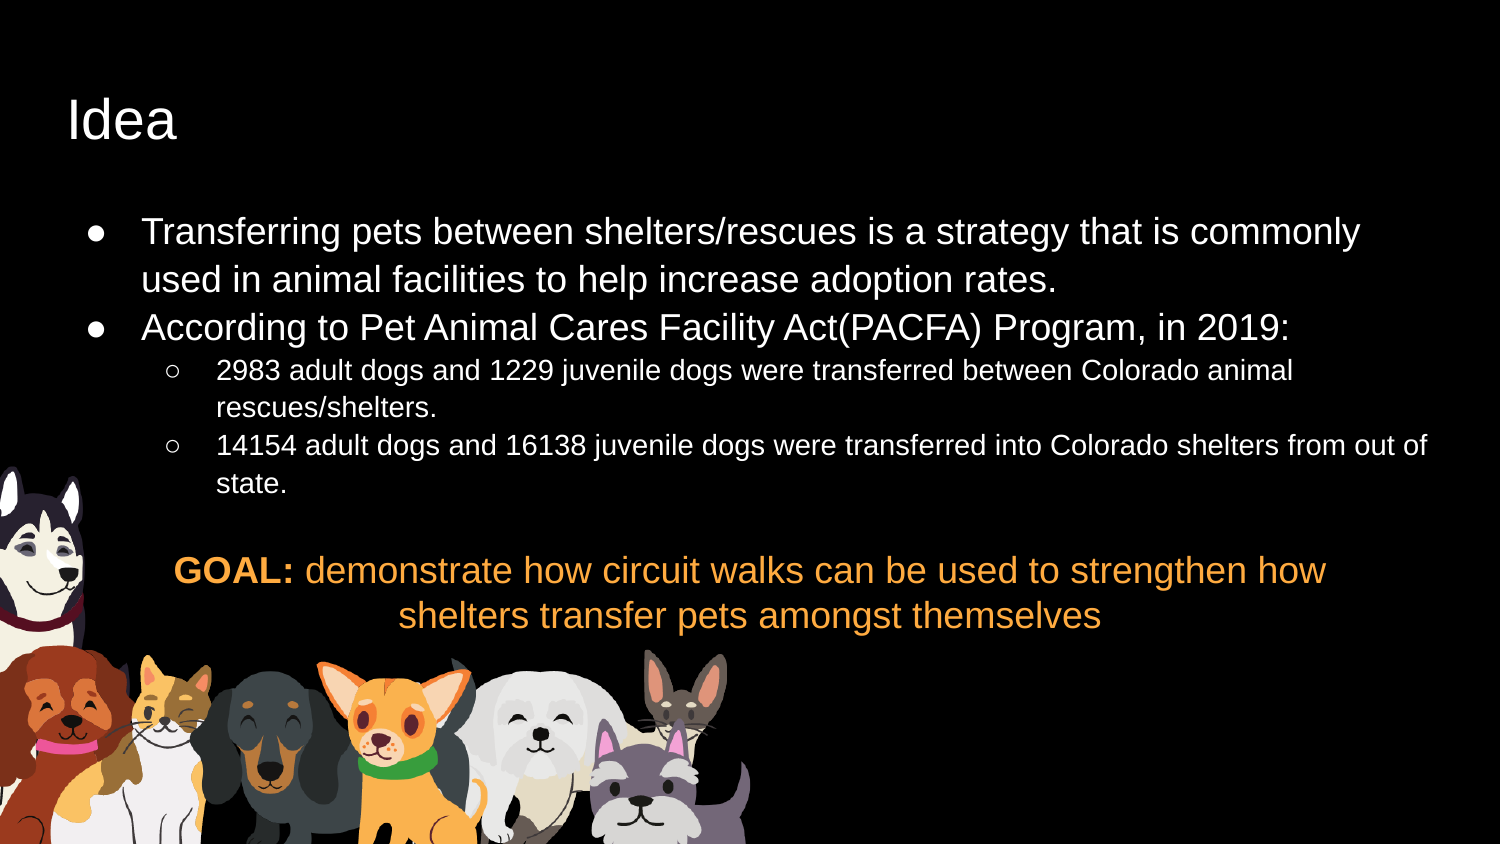

# Idea
Transferring pets between shelters/rescues is a strategy that is commonly used in animal facilities to help increase adoption rates.
According to Pet Animal Cares Facility Act(PACFA) Program, in 2019:
2983 adult dogs and 1229 juvenile dogs were transferred between Colorado animal rescues/shelters.
14154 adult dogs and 16138 juvenile dogs were transferred into Colorado shelters from out of state.
GOAL: demonstrate how circuit walks can be used to strengthen how shelters transfer pets amongst themselves